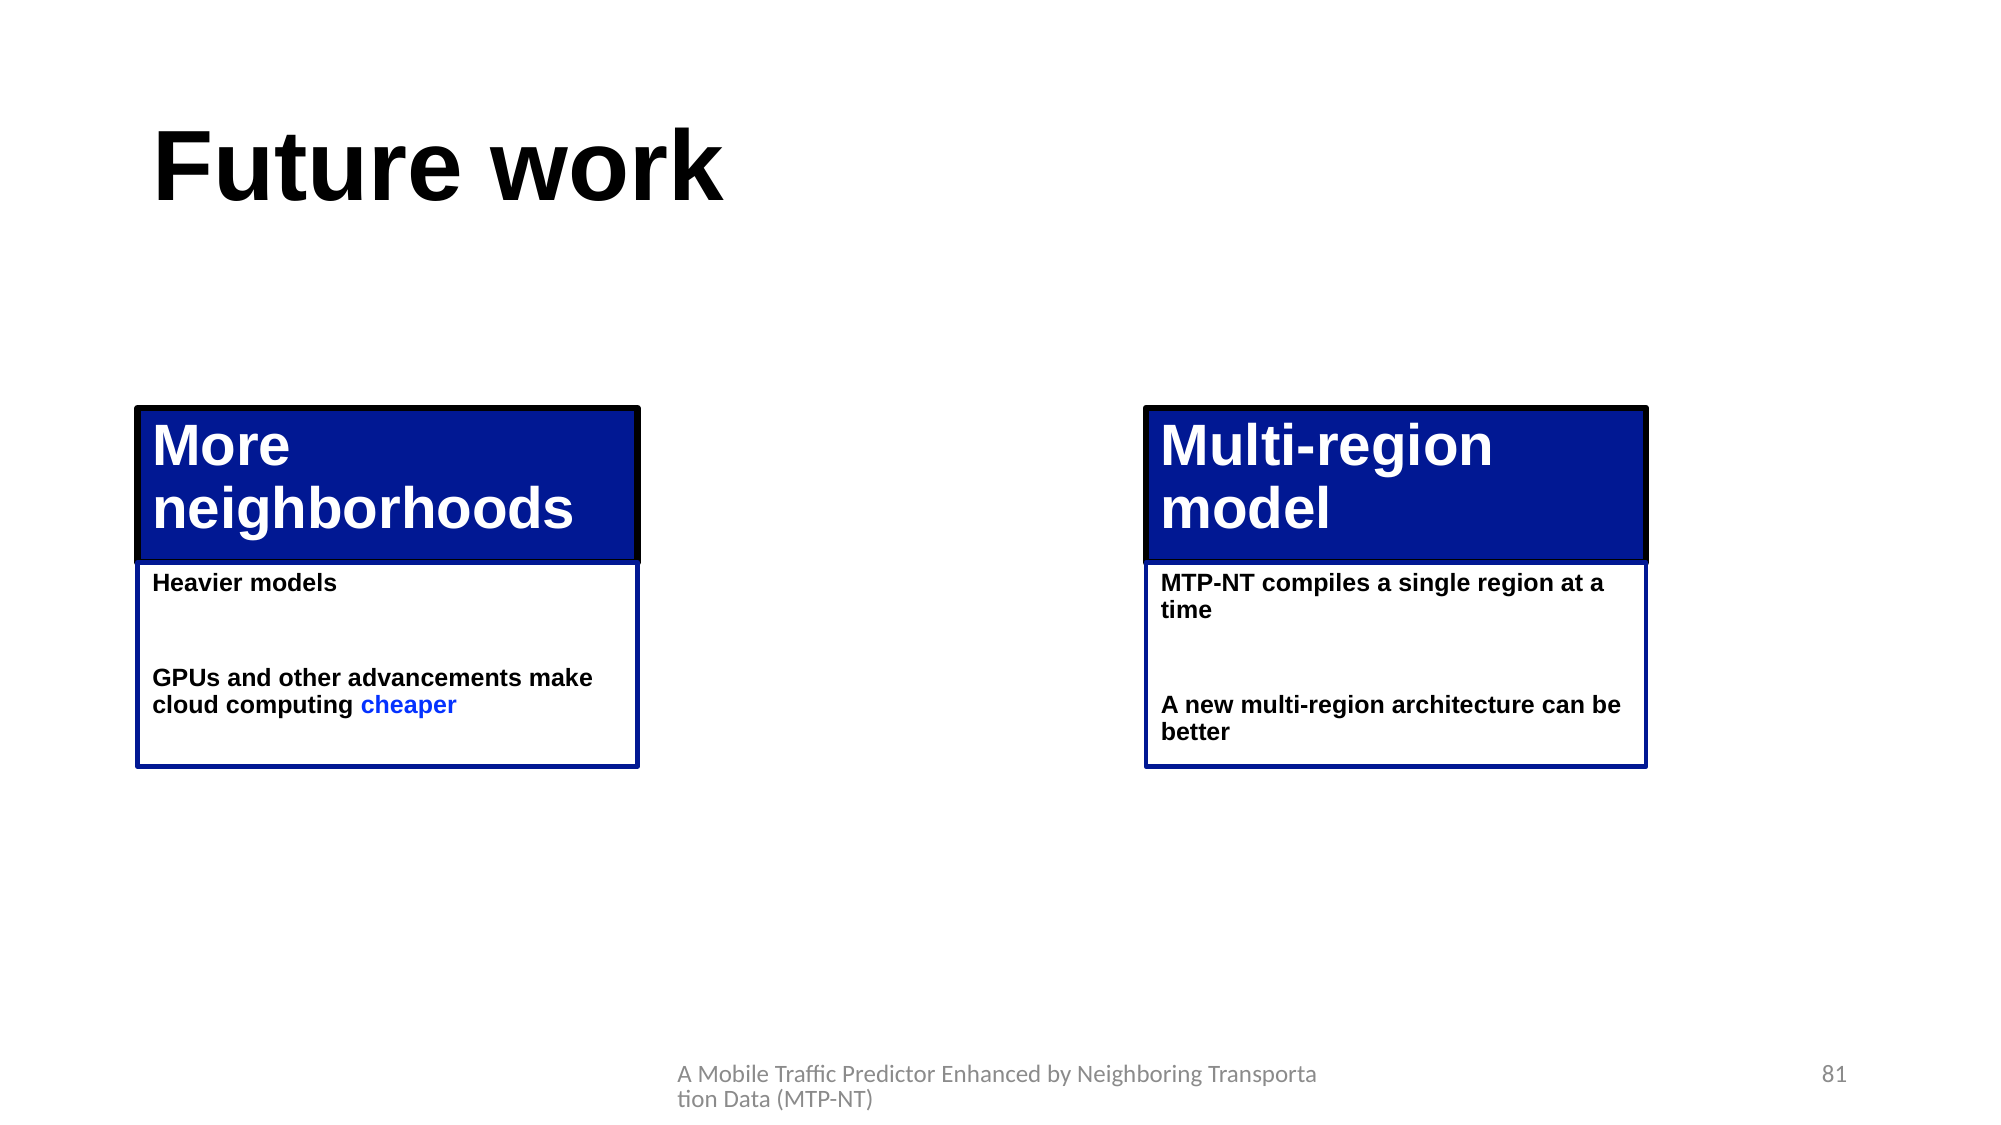

# Future work
More neighborhoods
Multi-region model
Heavier models

GPUs and other advancements make cloud computing cheaper
MTP-NT compiles a single region at a time

A new multi-region architecture can be better
A Mobile Traffic Predictor Enhanced by Neighboring Transportation Data (MTP-NT)
81